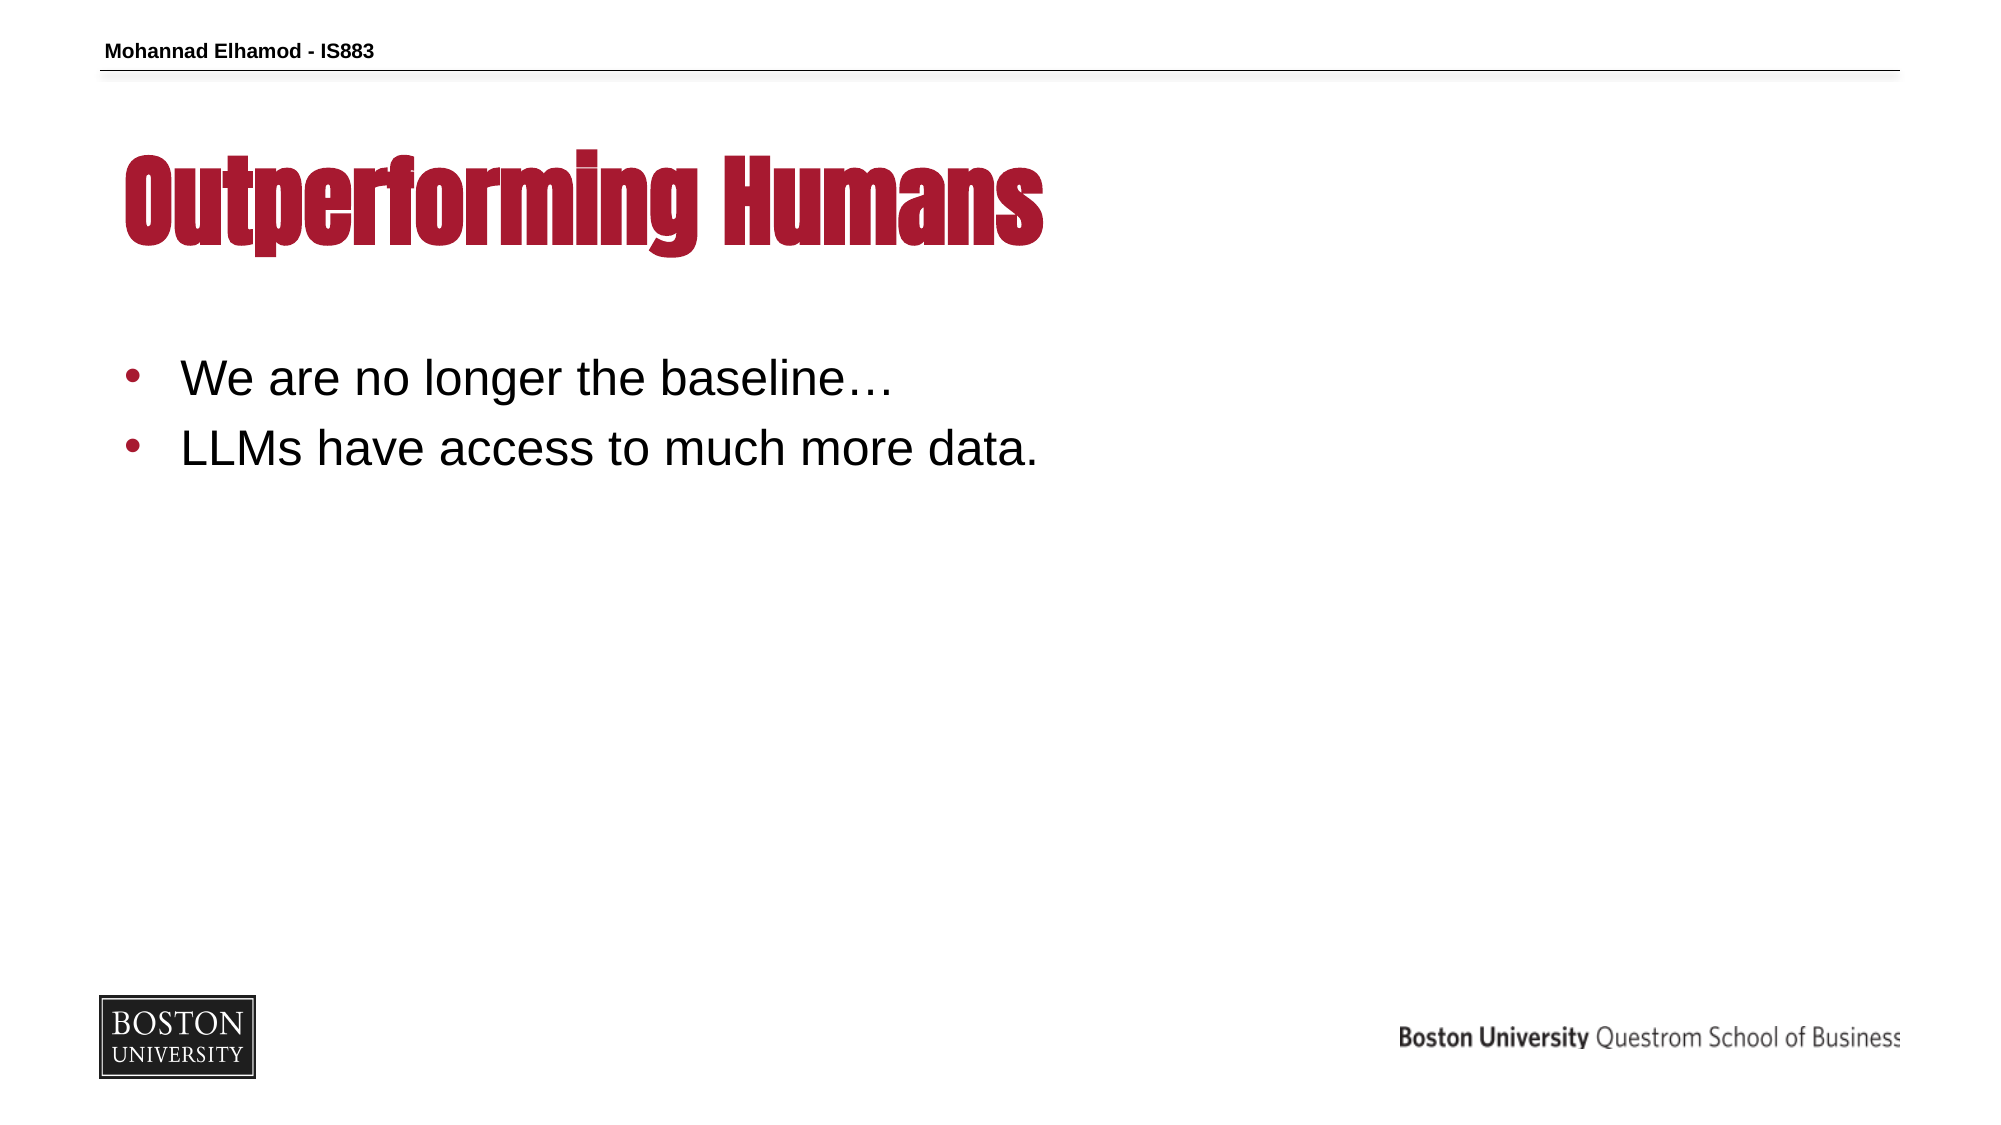

Mohannad Elhamod - IS883
# Outperforming Humans
We are no longer the baseline…
LLMs have access to much more data.